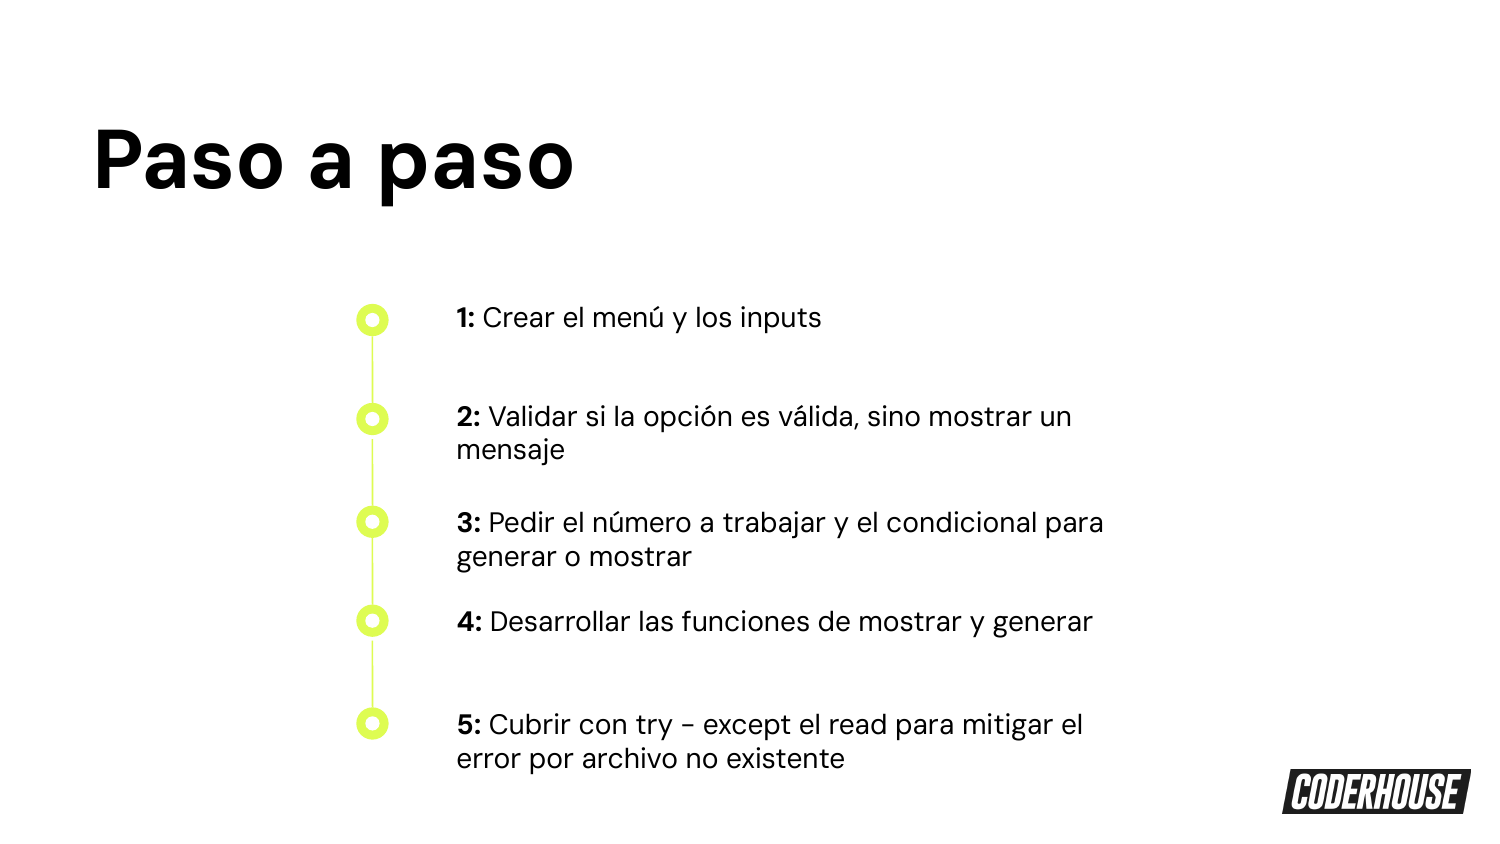

Paso a paso
1: Crear el menú y los inputs

2: Validar si la opción es válida, sino mostrar un mensaje

3: Pedir el número a trabajar y el condicional para generar o mostrar

4: Desarrollar las funciones de mostrar y generar

5: Cubrir con try - except el read para mitigar el error por archivo no existente